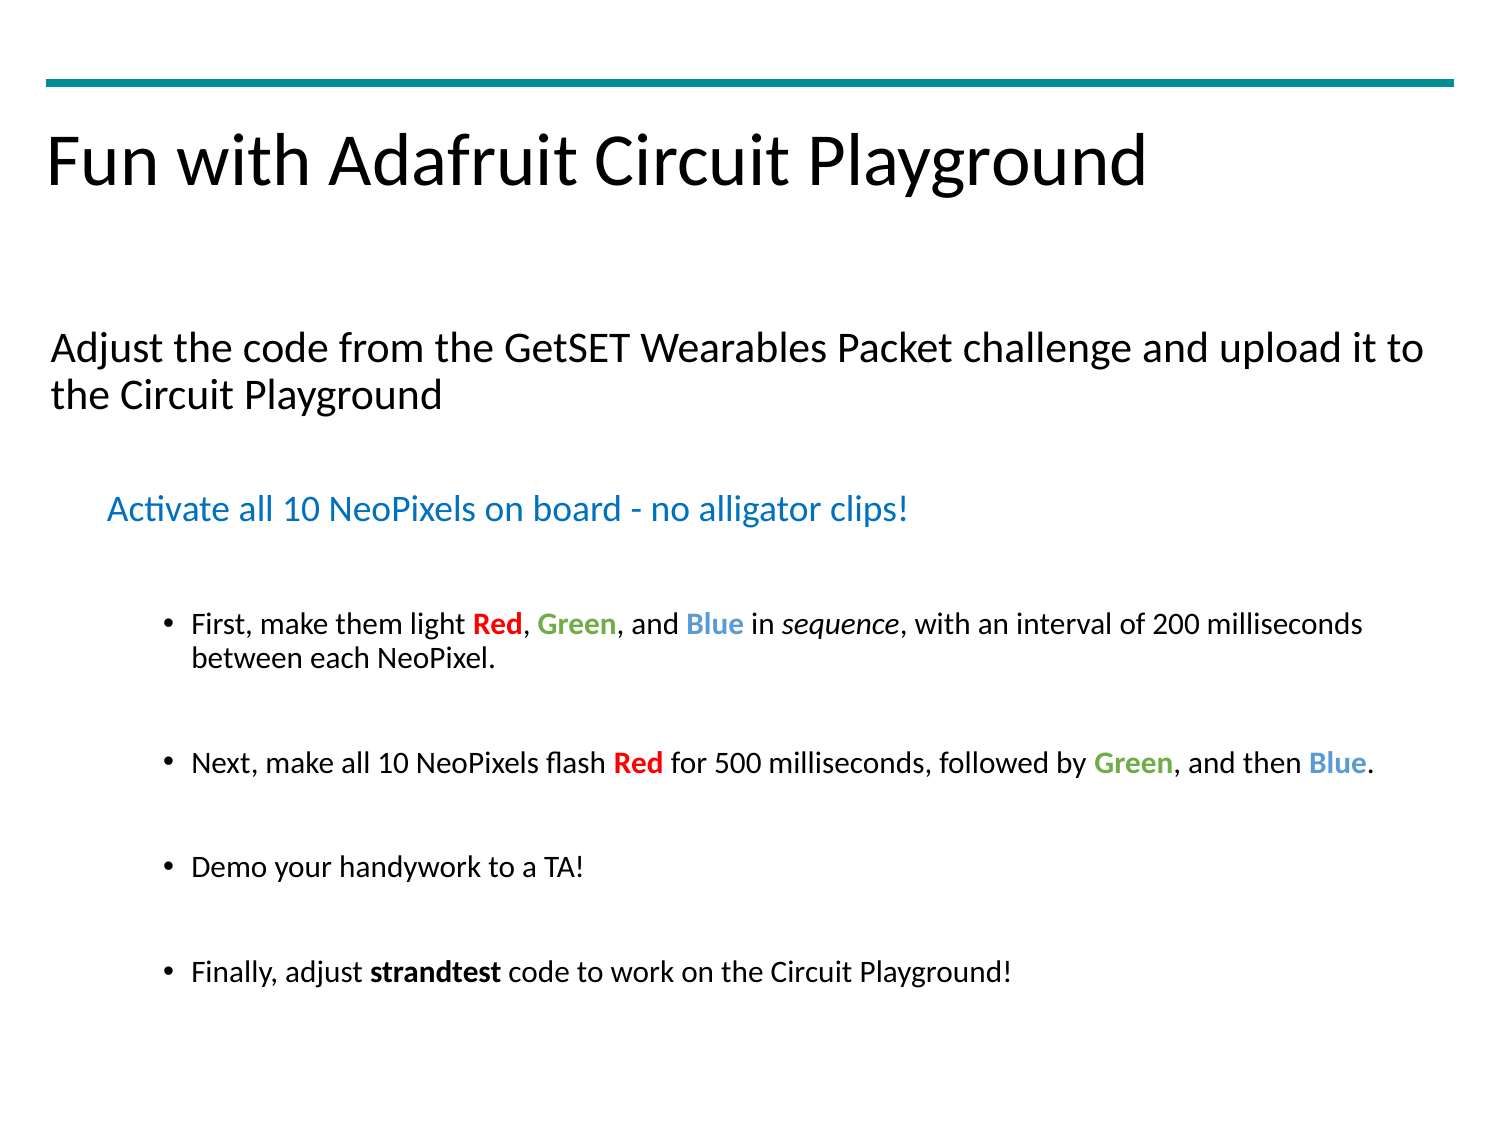

# Fun with Adafruit Circuit Playground

Adjust the code from the GetSET Wearables Packet challenge and upload it to the Circuit Playground

Activate all 10 NeoPixels on board - no alligator clips!

First, make them light Red, Green, and Blue in sequence, with an interval of 200 milliseconds between each NeoPixel.

Next, make all 10 NeoPixels flash Red for 500 milliseconds, followed by Green, and then Blue.

Demo your handywork to a TA!

Finally, adjust strandtest code to work on the Circuit Playground!